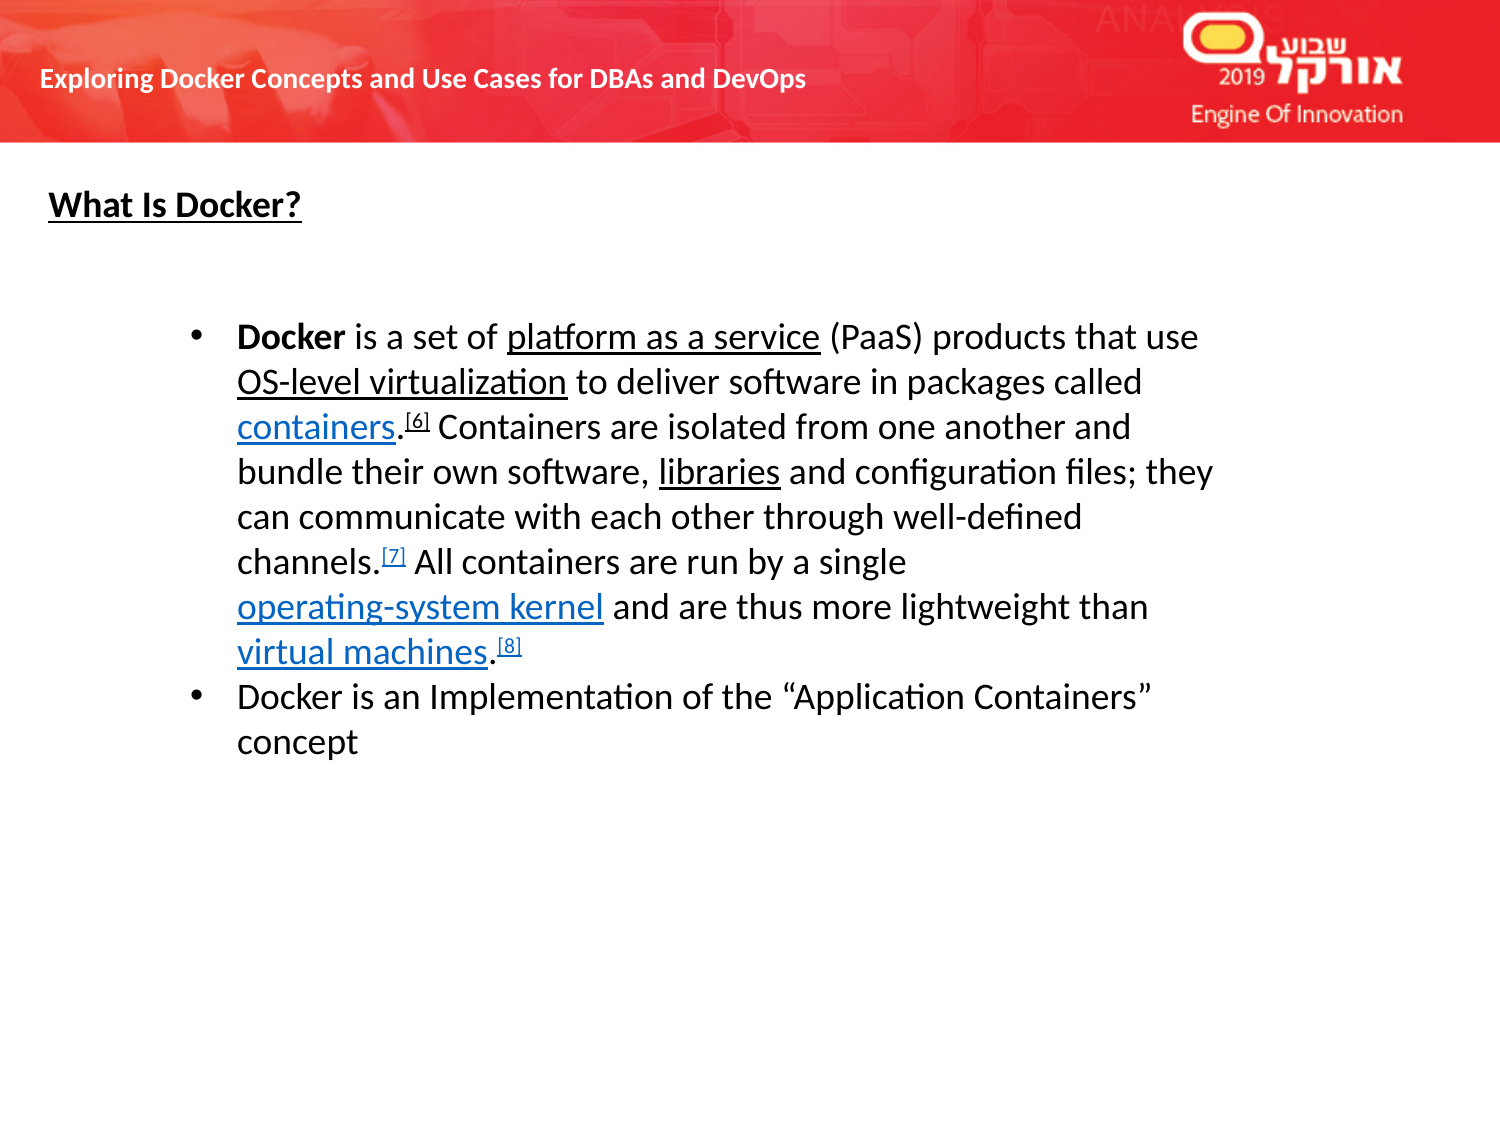

What Is Docker?
Docker is a set of platform as a service (PaaS) products that use OS-level virtualization to deliver software in packages called containers.[6] Containers are isolated from one another and bundle their own software, libraries and configuration files; they can communicate with each other through well-defined channels.[7] All containers are run by a single operating-system kernel and are thus more lightweight than virtual machines.[8]
Docker is an Implementation of the “Application Containers” concept